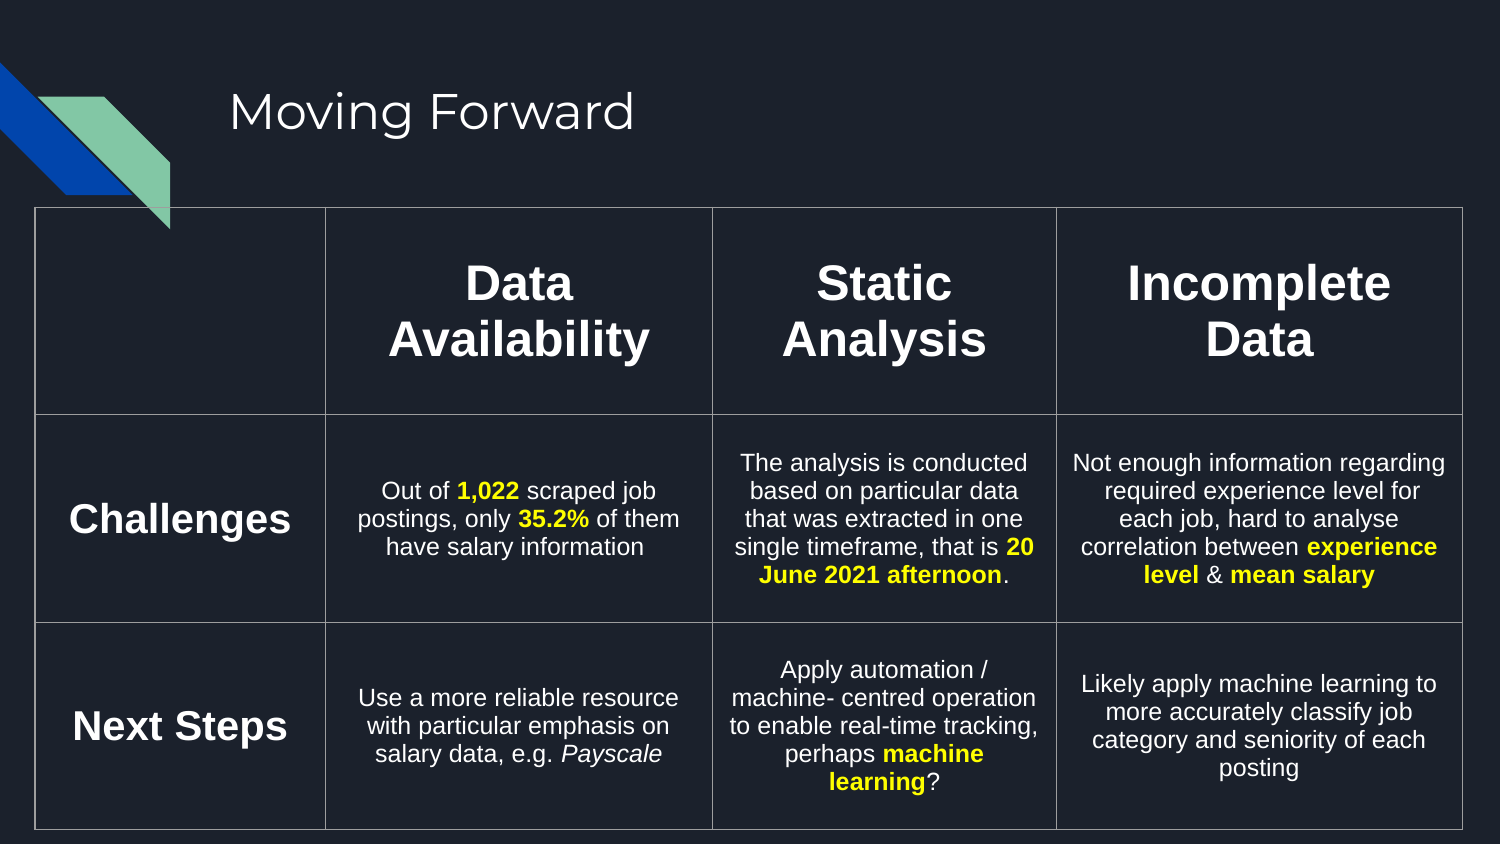

# Moving Forward
|  | Data Availability | Static Analysis | Incomplete Data |
| --- | --- | --- | --- |
| Challenges | Out of 1,022 scraped job postings, only 35.2% of them have salary information | The analysis is conducted based on particular data that was extracted in one single timeframe, that is 20 June 2021 afternoon. | Not enough information regarding required experience level for each job, hard to analyse correlation between experience level & mean salary |
| Next Steps | Use a more reliable resource with particular emphasis on salary data, e.g. Payscale | Apply automation / machine- centred operation to enable real-time tracking, perhaps machine learning? | Likely apply machine learning to more accurately classify job category and seniority of each posting |